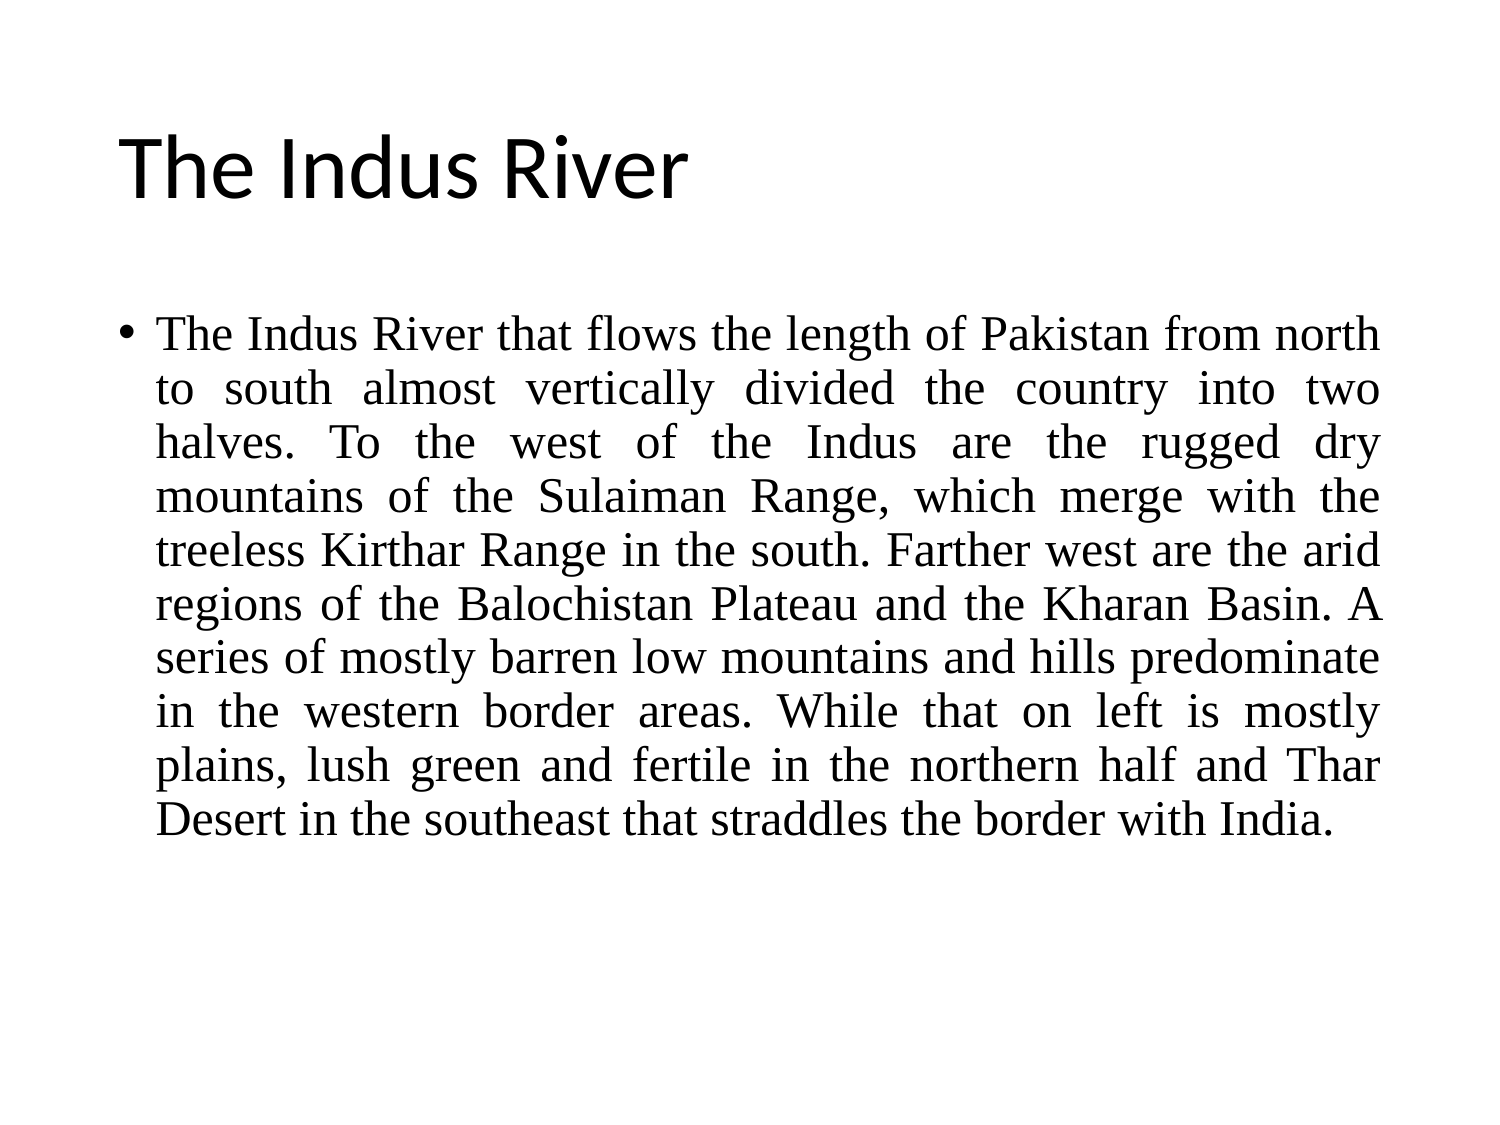

# The Indus River
The Indus River that flows the length of Pakistan from north to south almost vertically divided the country into two halves. To the west of the Indus are the rugged dry mountains of the Sulaiman Range, which merge with the treeless Kirthar Range in the south. Farther west are the arid regions of the Balochistan Plateau and the Kharan Basin. A series of mostly barren low mountains and hills predominate in the western border areas. While that on left is mostly plains, lush green and fertile in the northern half and Thar Desert in the southeast that straddles the border with India.